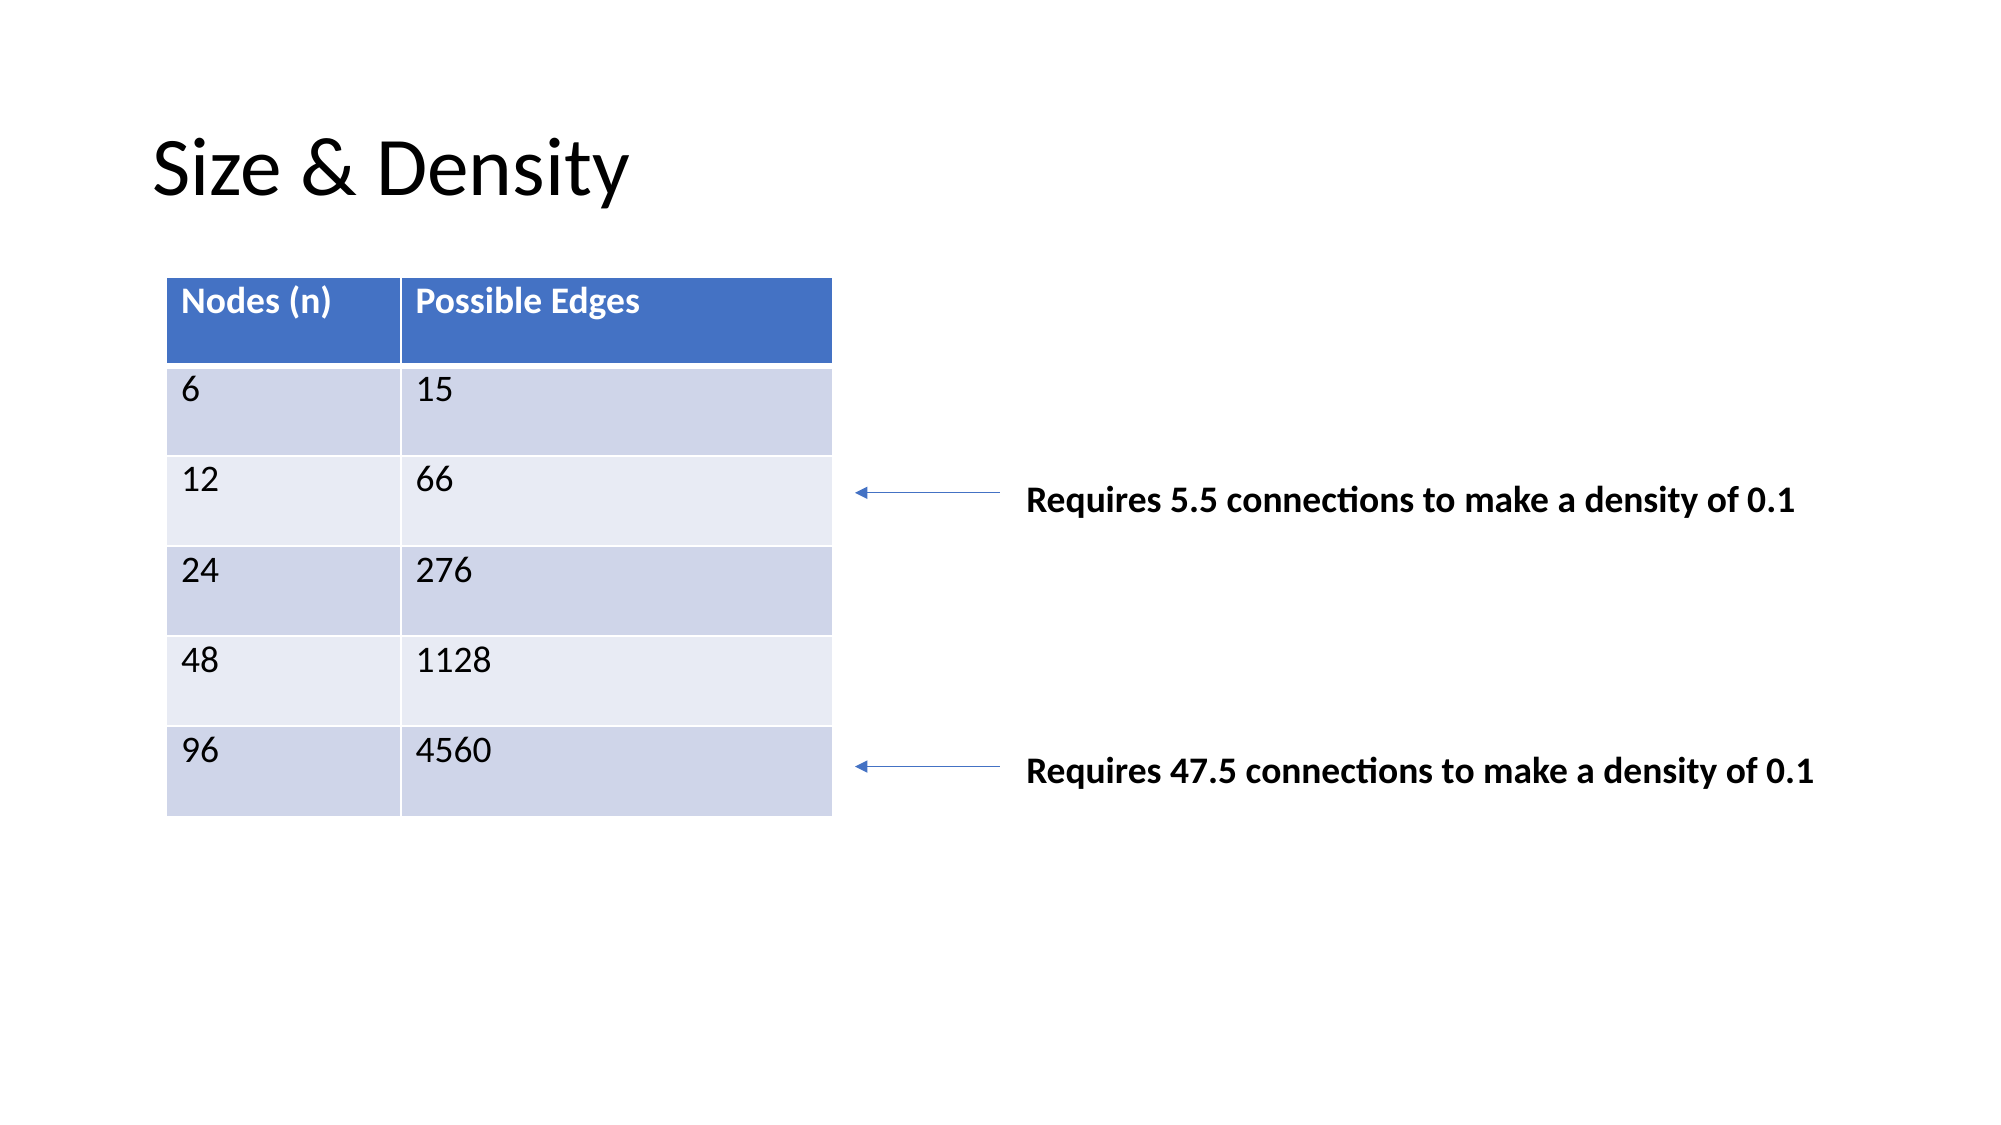

# Size & Density
| Nodes (n) | Possible Edges |
| --- | --- |
| 6 | 15 |
| 12 | 66 |
| 24 | 276 |
| 48 | 1128 |
| 96 | 4560 |
Requires 5.5 connections to make a density of 0.1
Requires 47.5 connections to make a density of 0.1